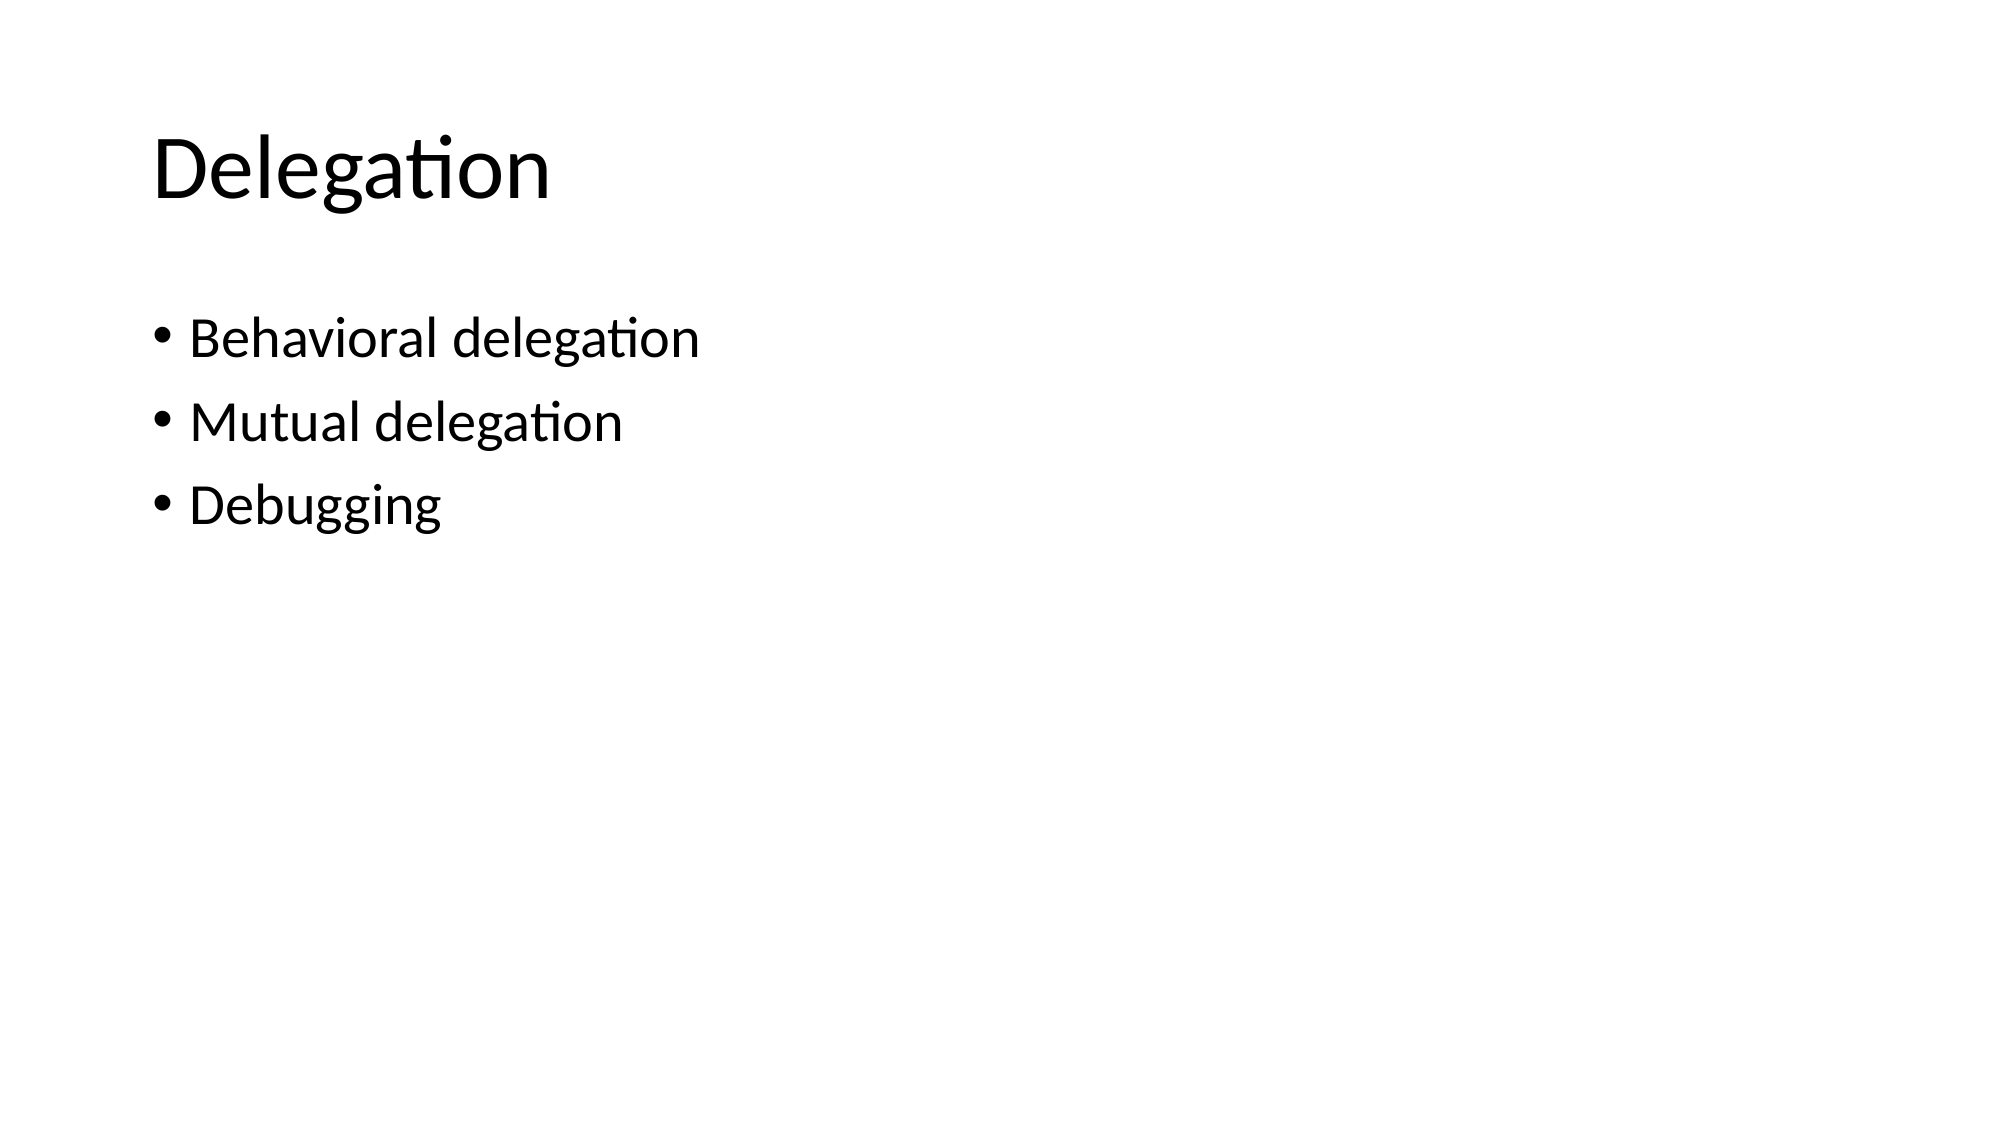

# Delegation
Behavioral delegation
Mutual delegation
Debugging